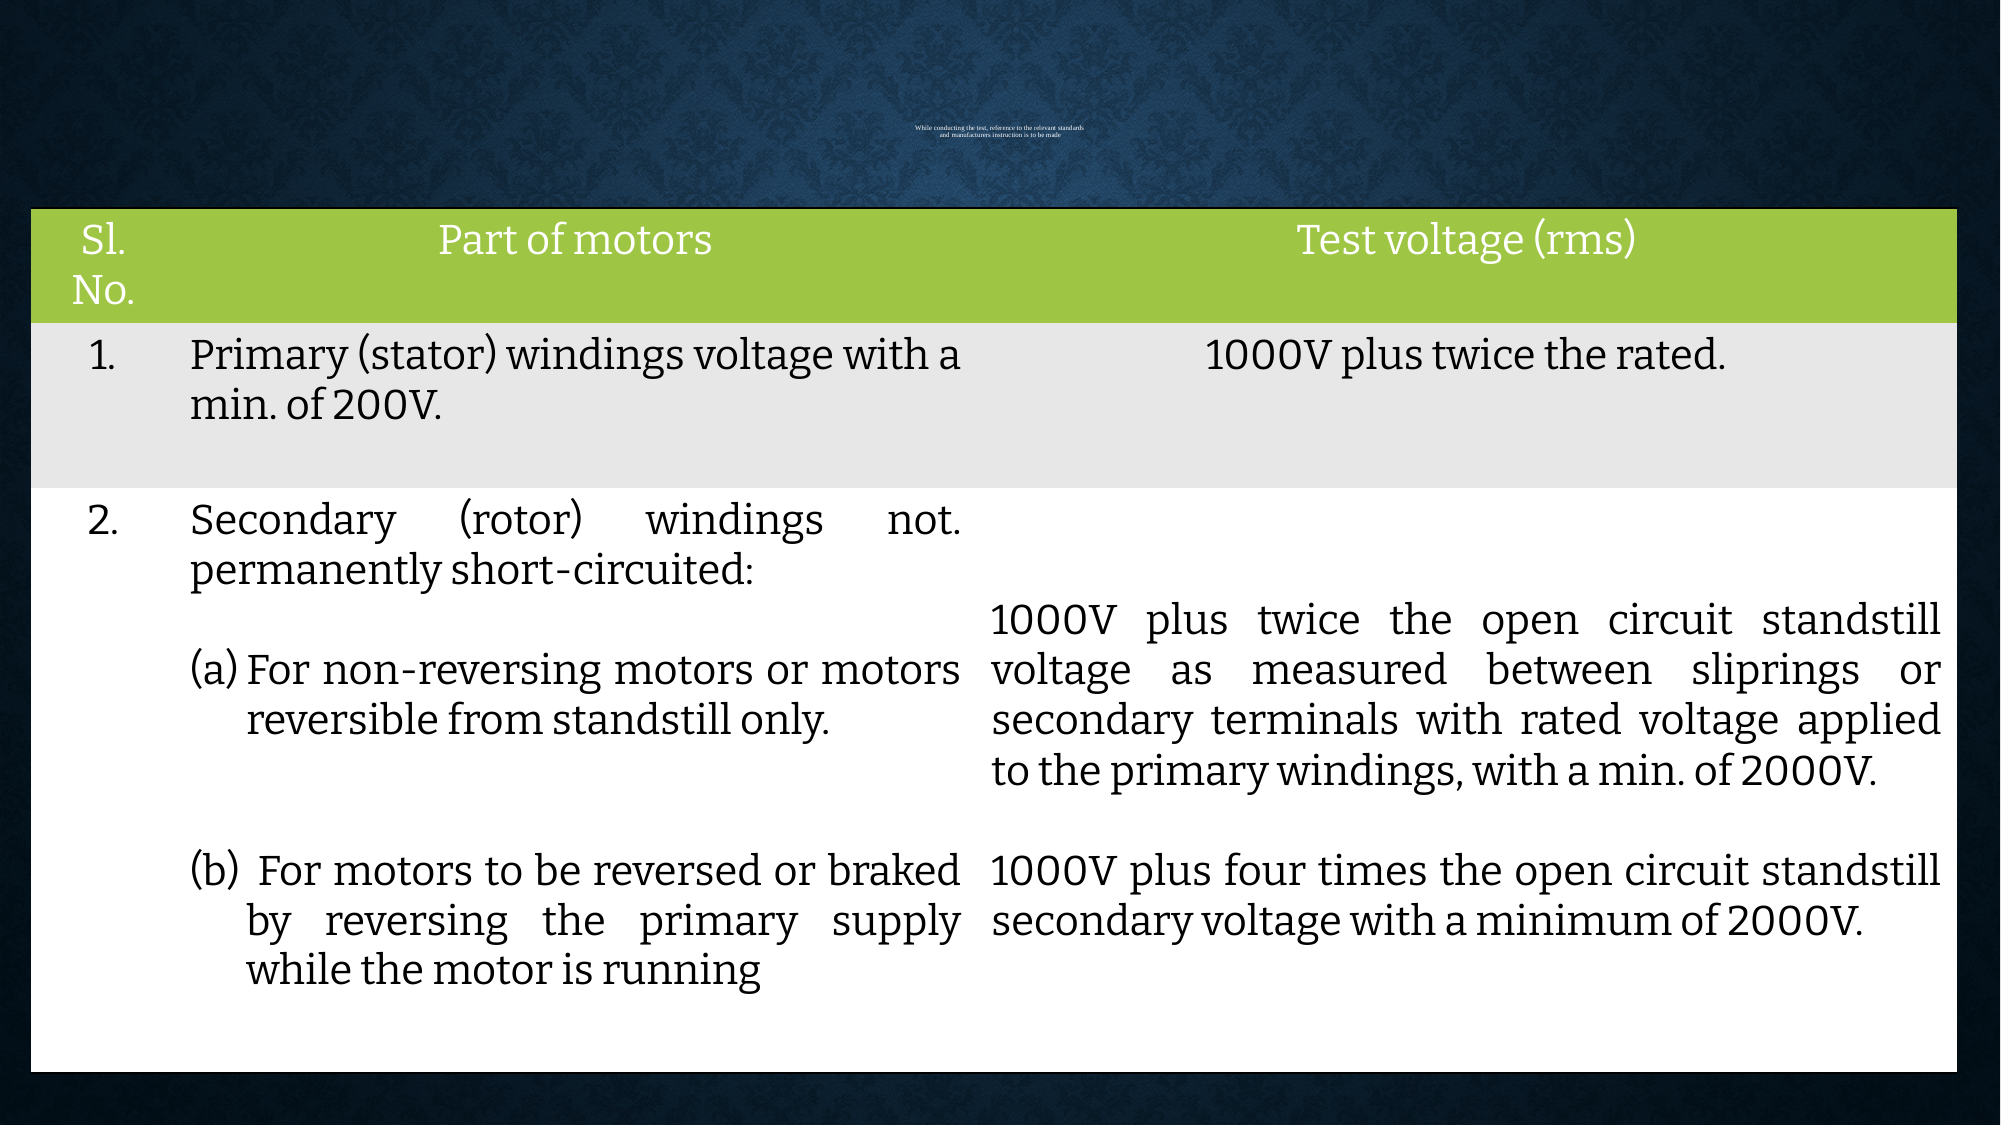

# While conducting the test, reference to the relevant standards and manufacturers instruction is to be made
| Sl. No. | Part of motors | Test voltage (rms) |
| --- | --- | --- |
| 1. | Primary (stator) windings voltage with a min. of 200V. | 1000V plus twice the rated. |
| 2. | Secondary (rotor) windings not. permanently short-circuited: For non-reversing motors or motors reversible from standstill only. For motors to be reversed or braked by reversing the primary supply while the motor is running | 1000V plus twice the open circuit standstill voltage as measured between sliprings or secondary terminals with rated voltage applied to the primary windings, with a min. of 2000V. 1000V plus four times the open circuit standstill secondary voltage with a minimum of 2000V. |